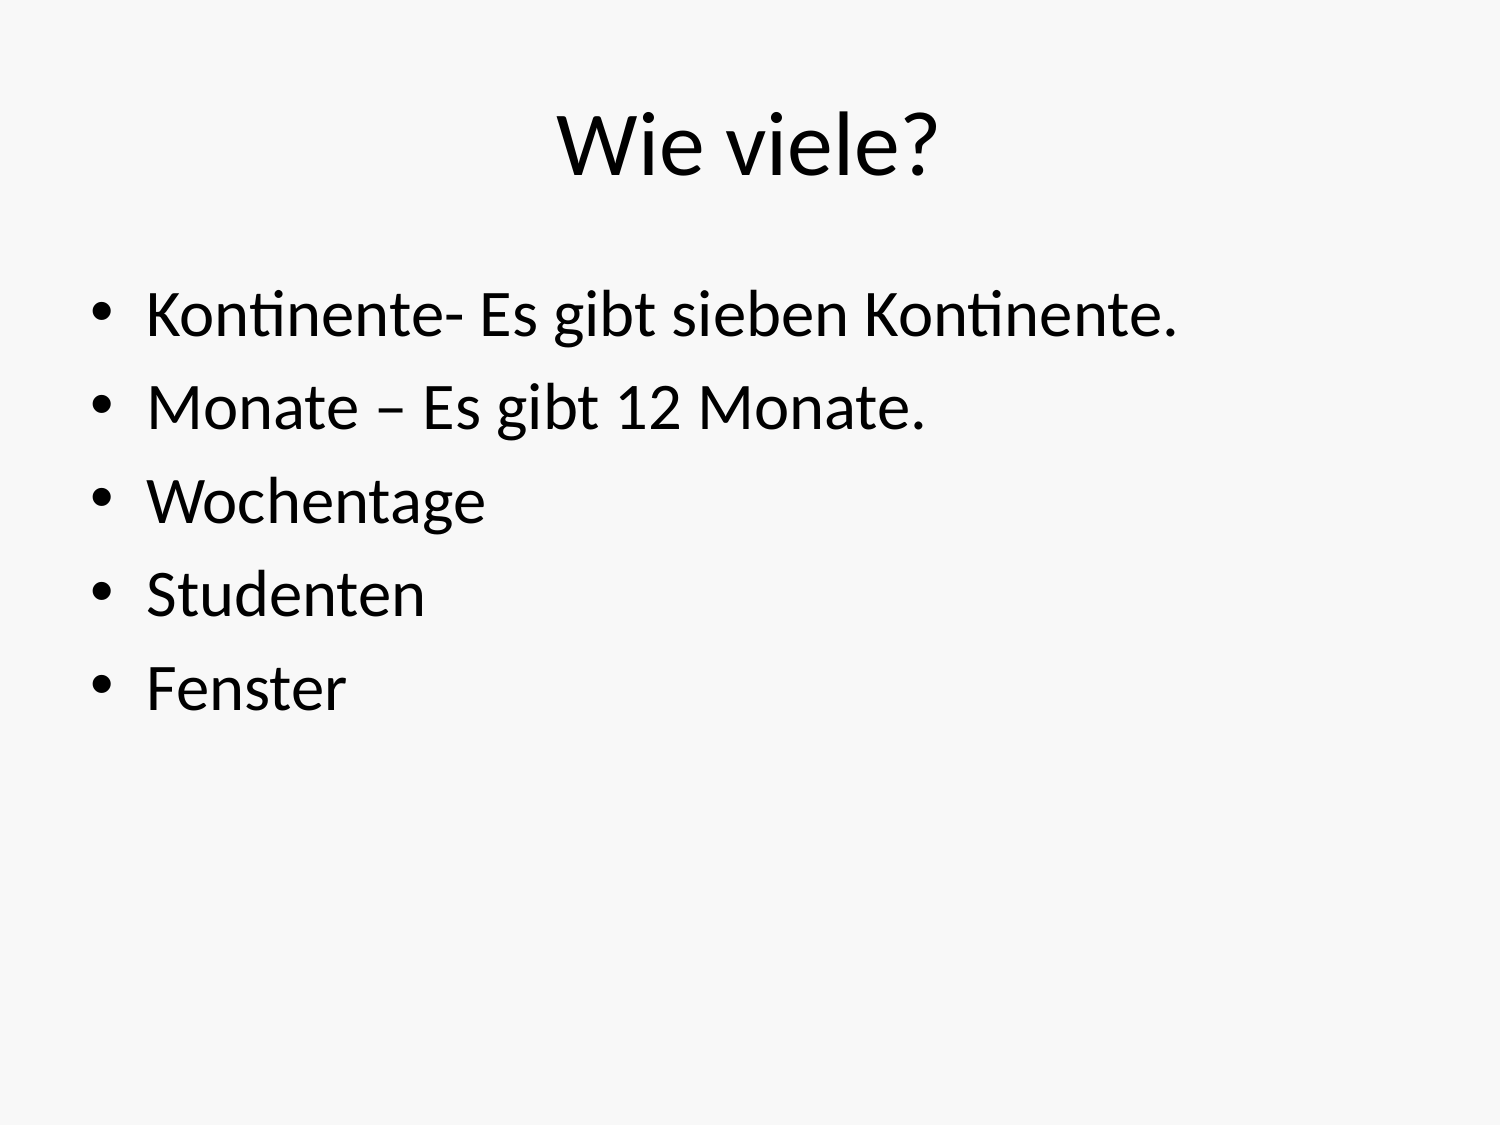

# Wie viele?
Kontinente- Es gibt sieben Kontinente.
Monate – Es gibt 12 Monate.
Wochentage
Studenten
Fenster